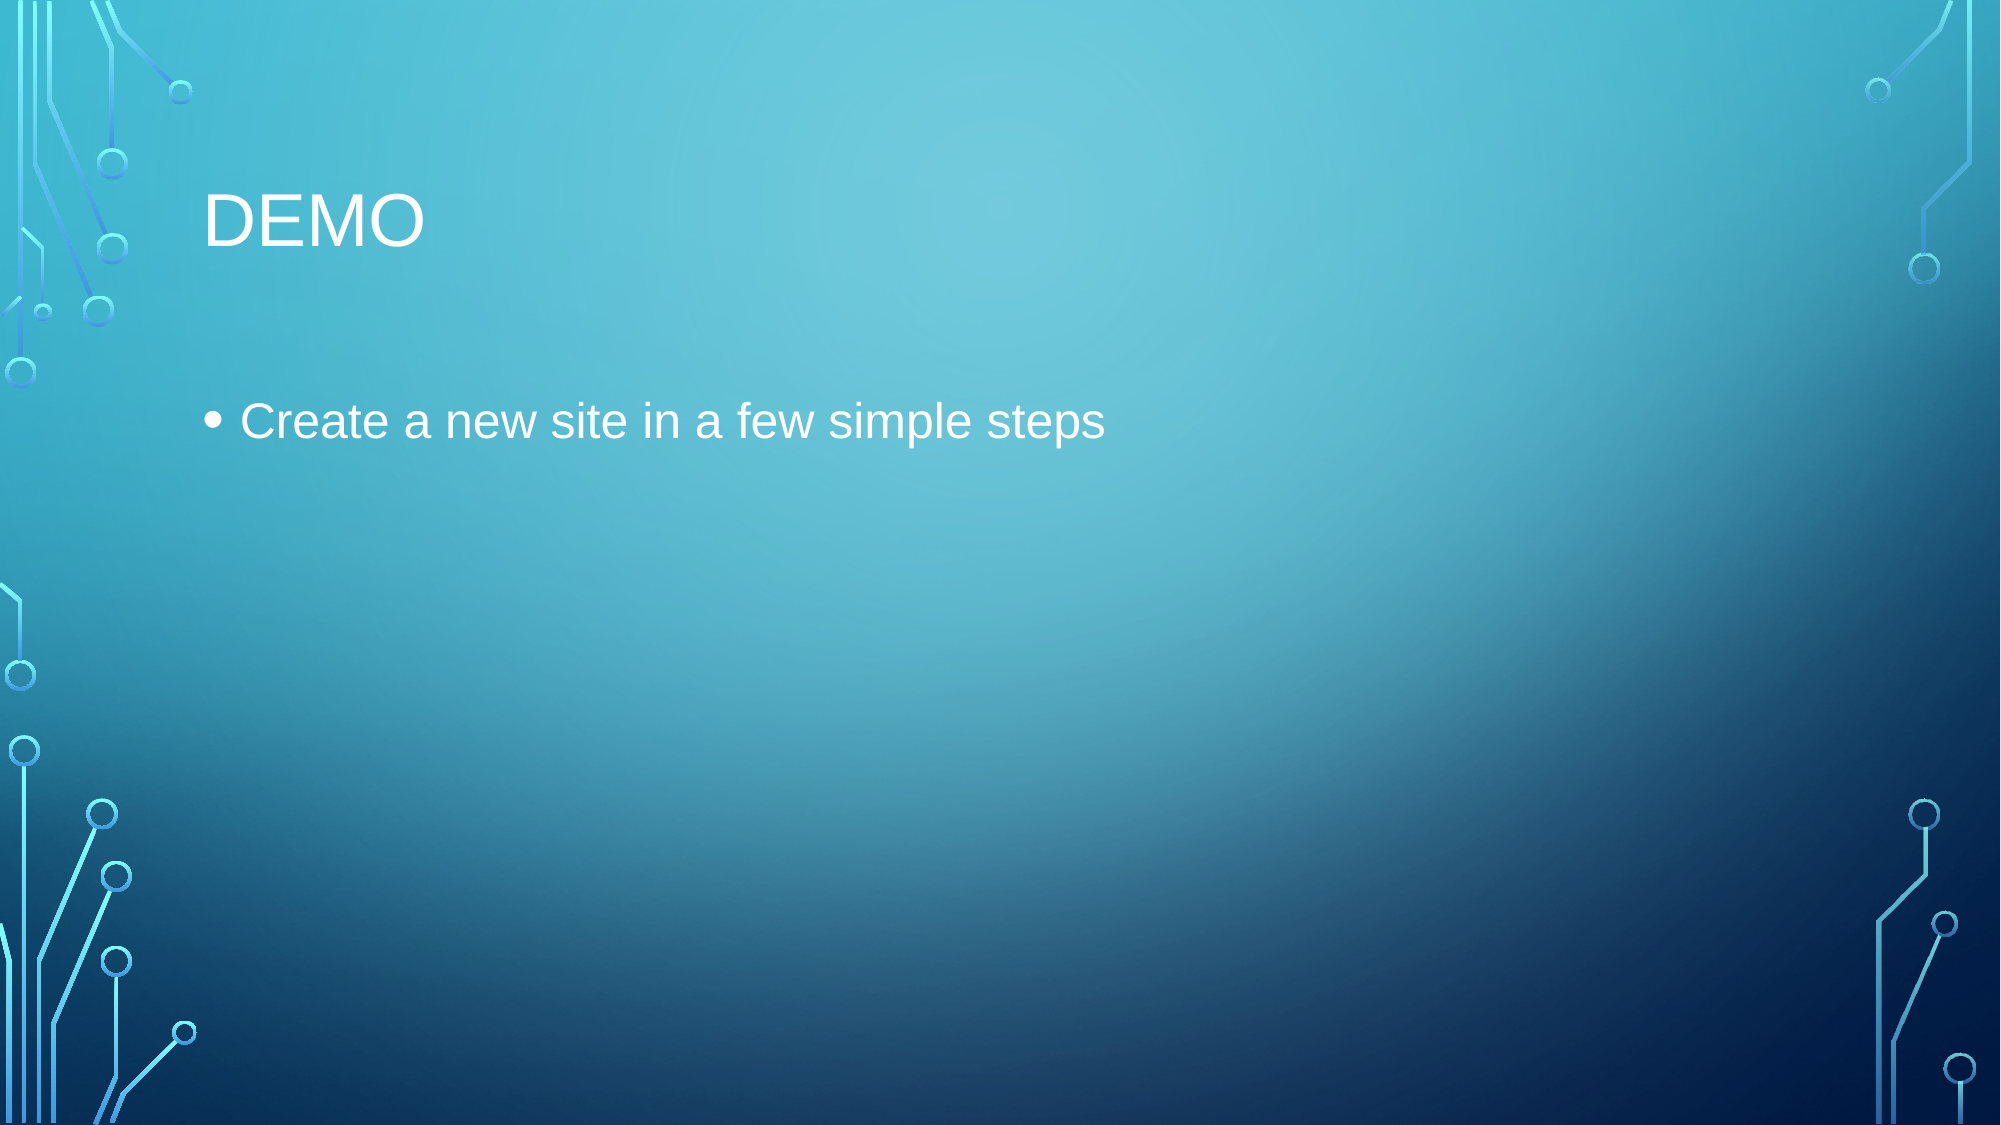

# DEMO
Create a new site in a few simple steps